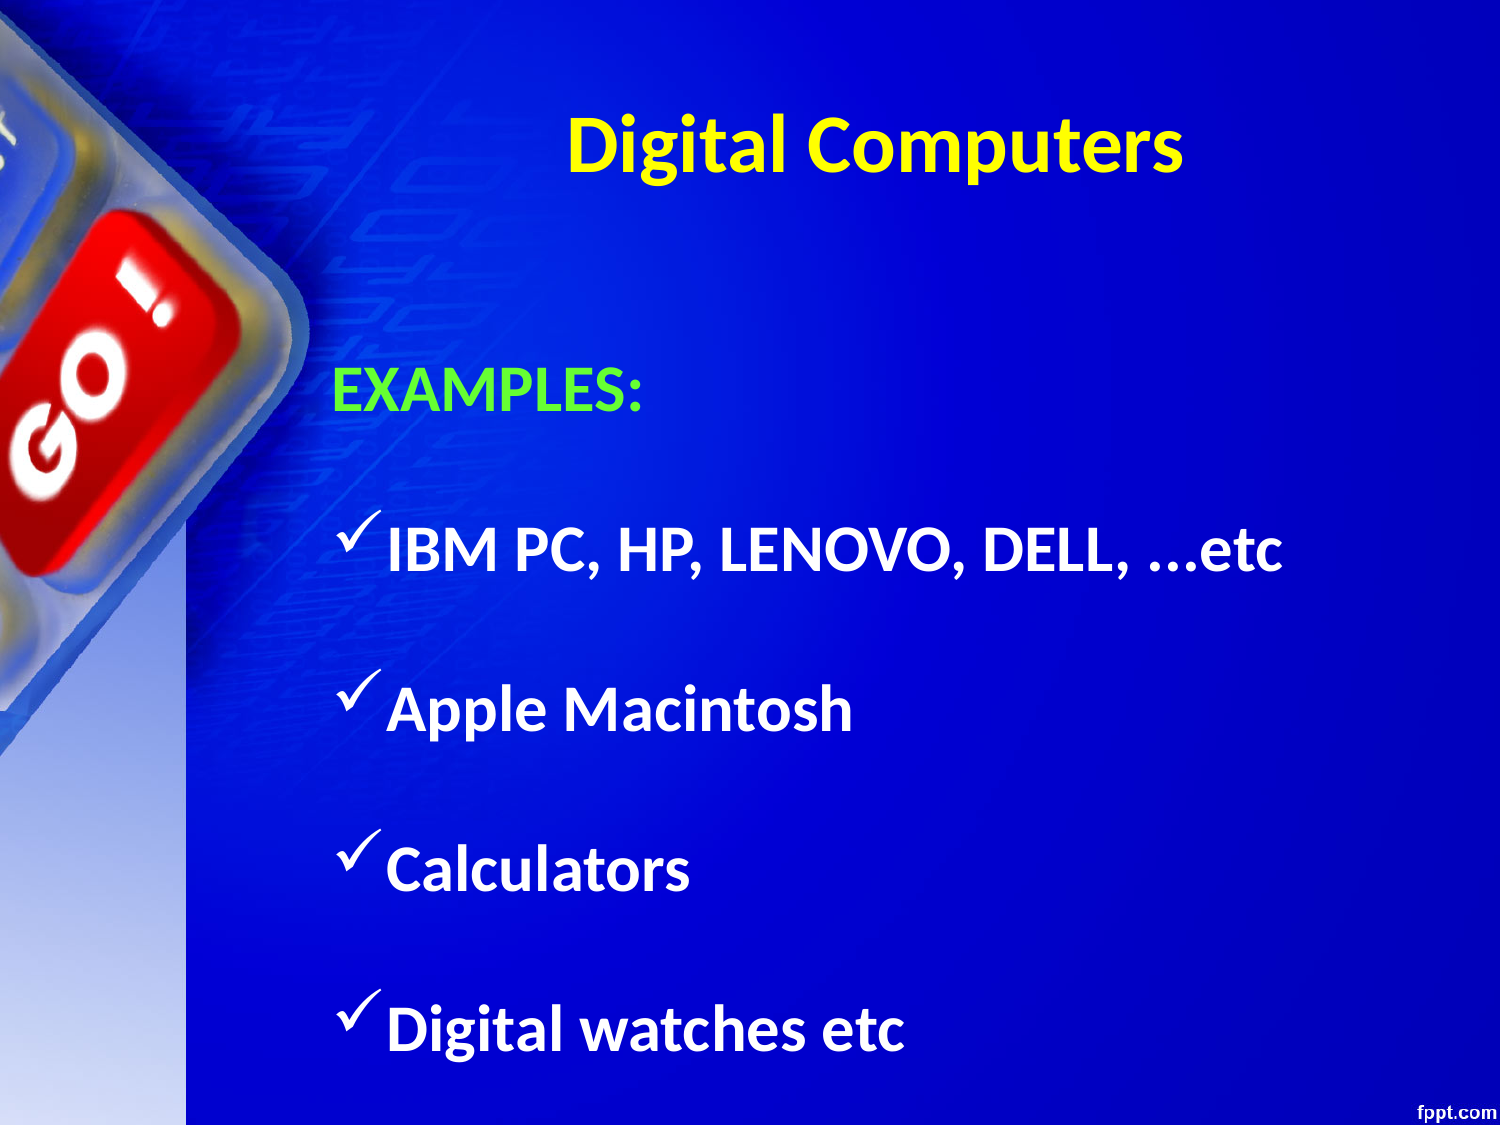

# Digital Computers

EXAMPLES:

IBM PC, HP, LENOVO, DELL, ...etc

Apple Macintosh

Calculators

Digital watches etc